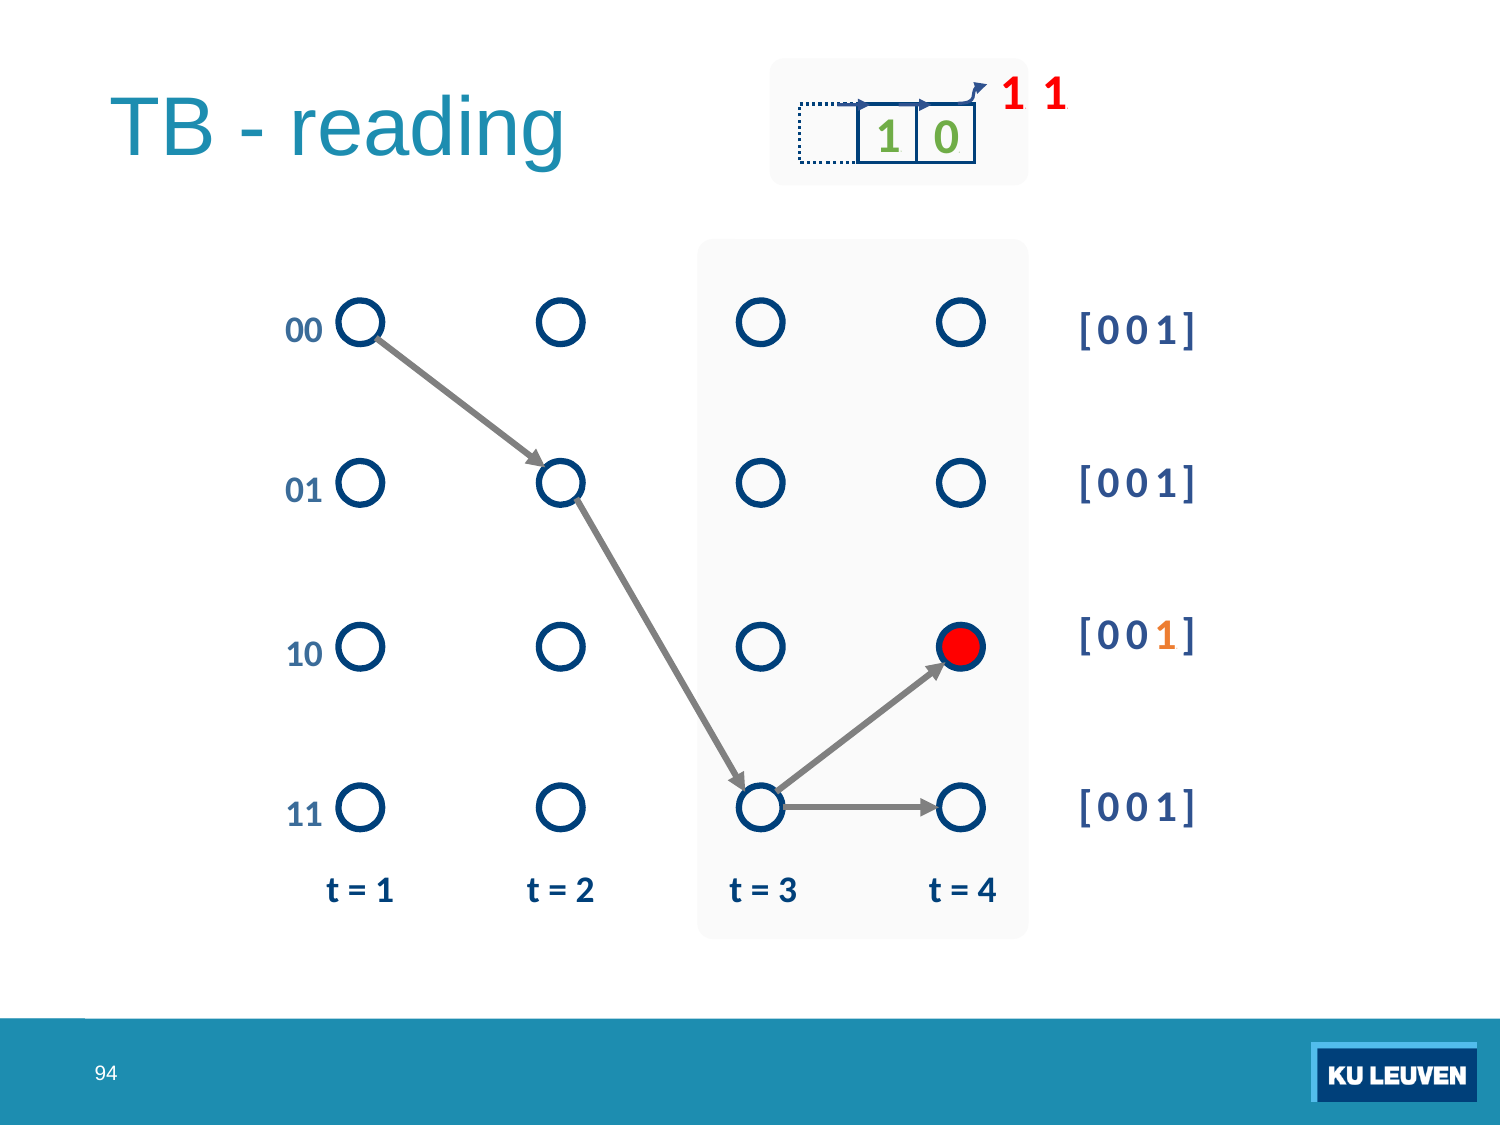

# TB - reading

11
12

13
05

00

[
0
0
1
]
[
0
0
1
]
01

[
0
0
14
]
10

[
0
0
1
]

1
1
t = 1
t = 2
t = 3
t = 4

94